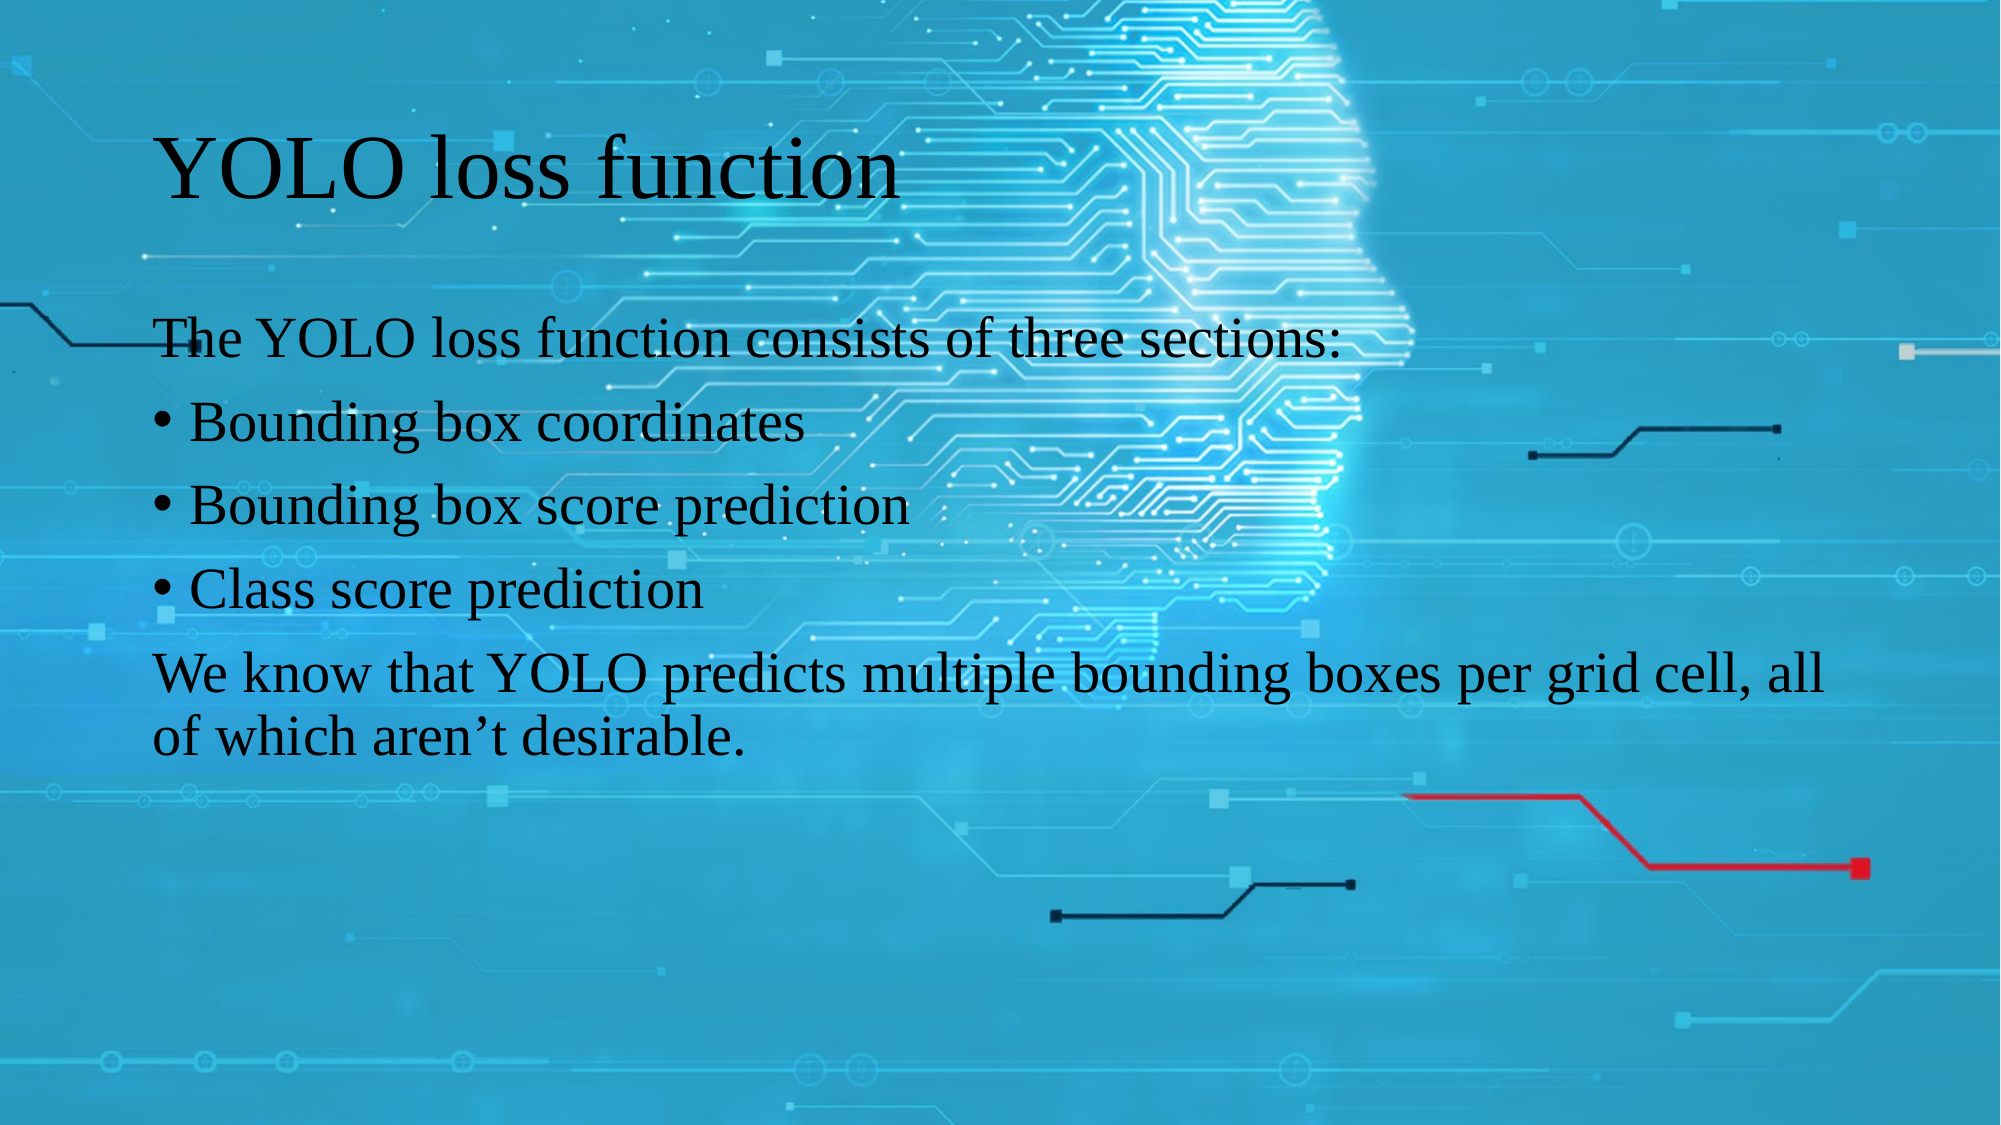

# YOLO loss function
The YOLO loss function consists of three sections:
Bounding box coordinates
Bounding box score prediction
Class score prediction
We know that YOLO predicts multiple bounding boxes per grid cell, all of which aren’t desirable.